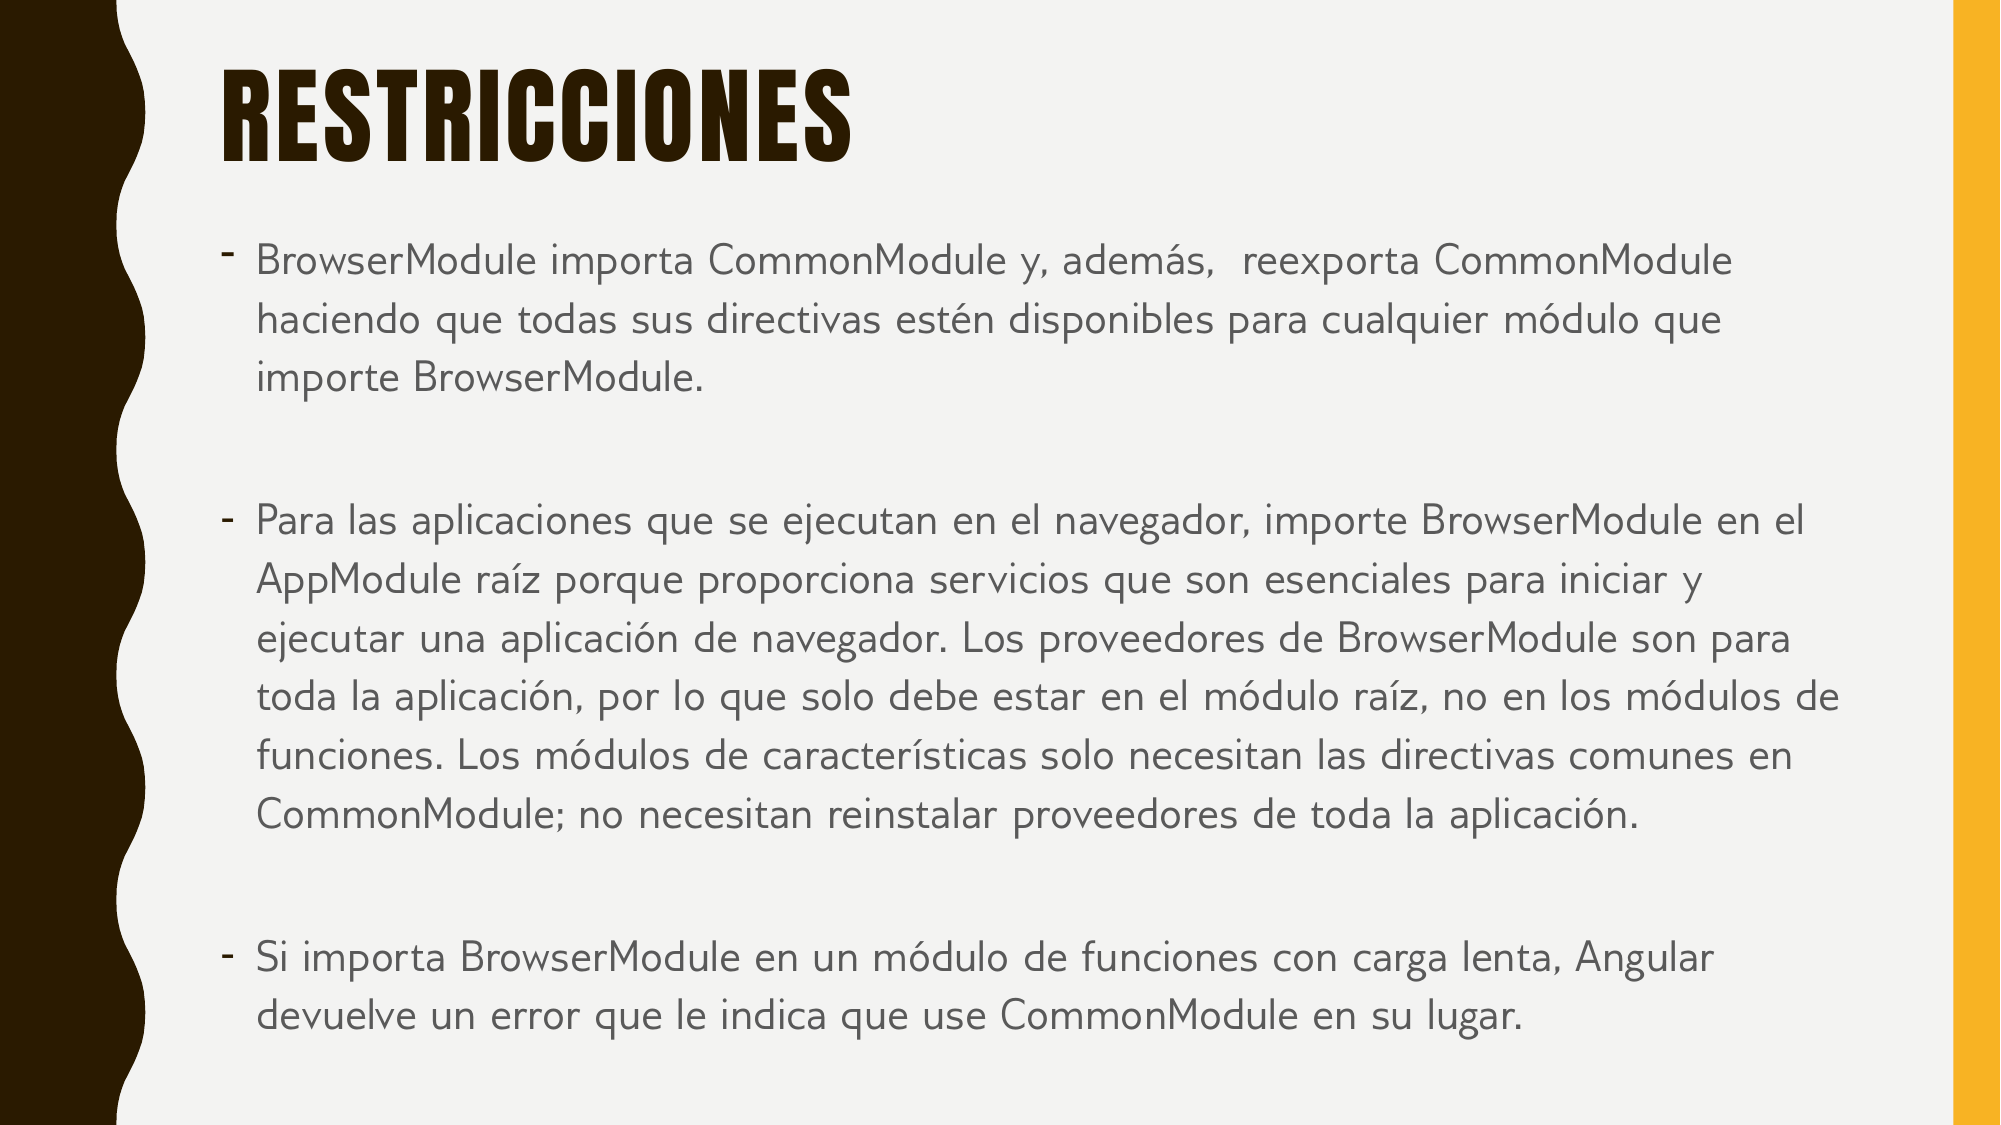

# Restricciones
BrowserModule importa CommonModule y, además,  reexporta CommonModule haciendo que todas sus directivas estén disponibles para cualquier módulo que importe BrowserModule.

Para las aplicaciones que se ejecutan en el navegador, importe BrowserModule en el AppModule raíz porque proporciona servicios que son esenciales para iniciar y ejecutar una aplicación de navegador. Los proveedores de BrowserModule son para toda la aplicación, por lo que solo debe estar en el módulo raíz, no en los módulos de funciones. Los módulos de características solo necesitan las directivas comunes en CommonModule; no necesitan reinstalar proveedores de toda la aplicación.

Si importa BrowserModule en un módulo de funciones con carga lenta, Angular devuelve un error que le indica que use CommonModule en su lugar.